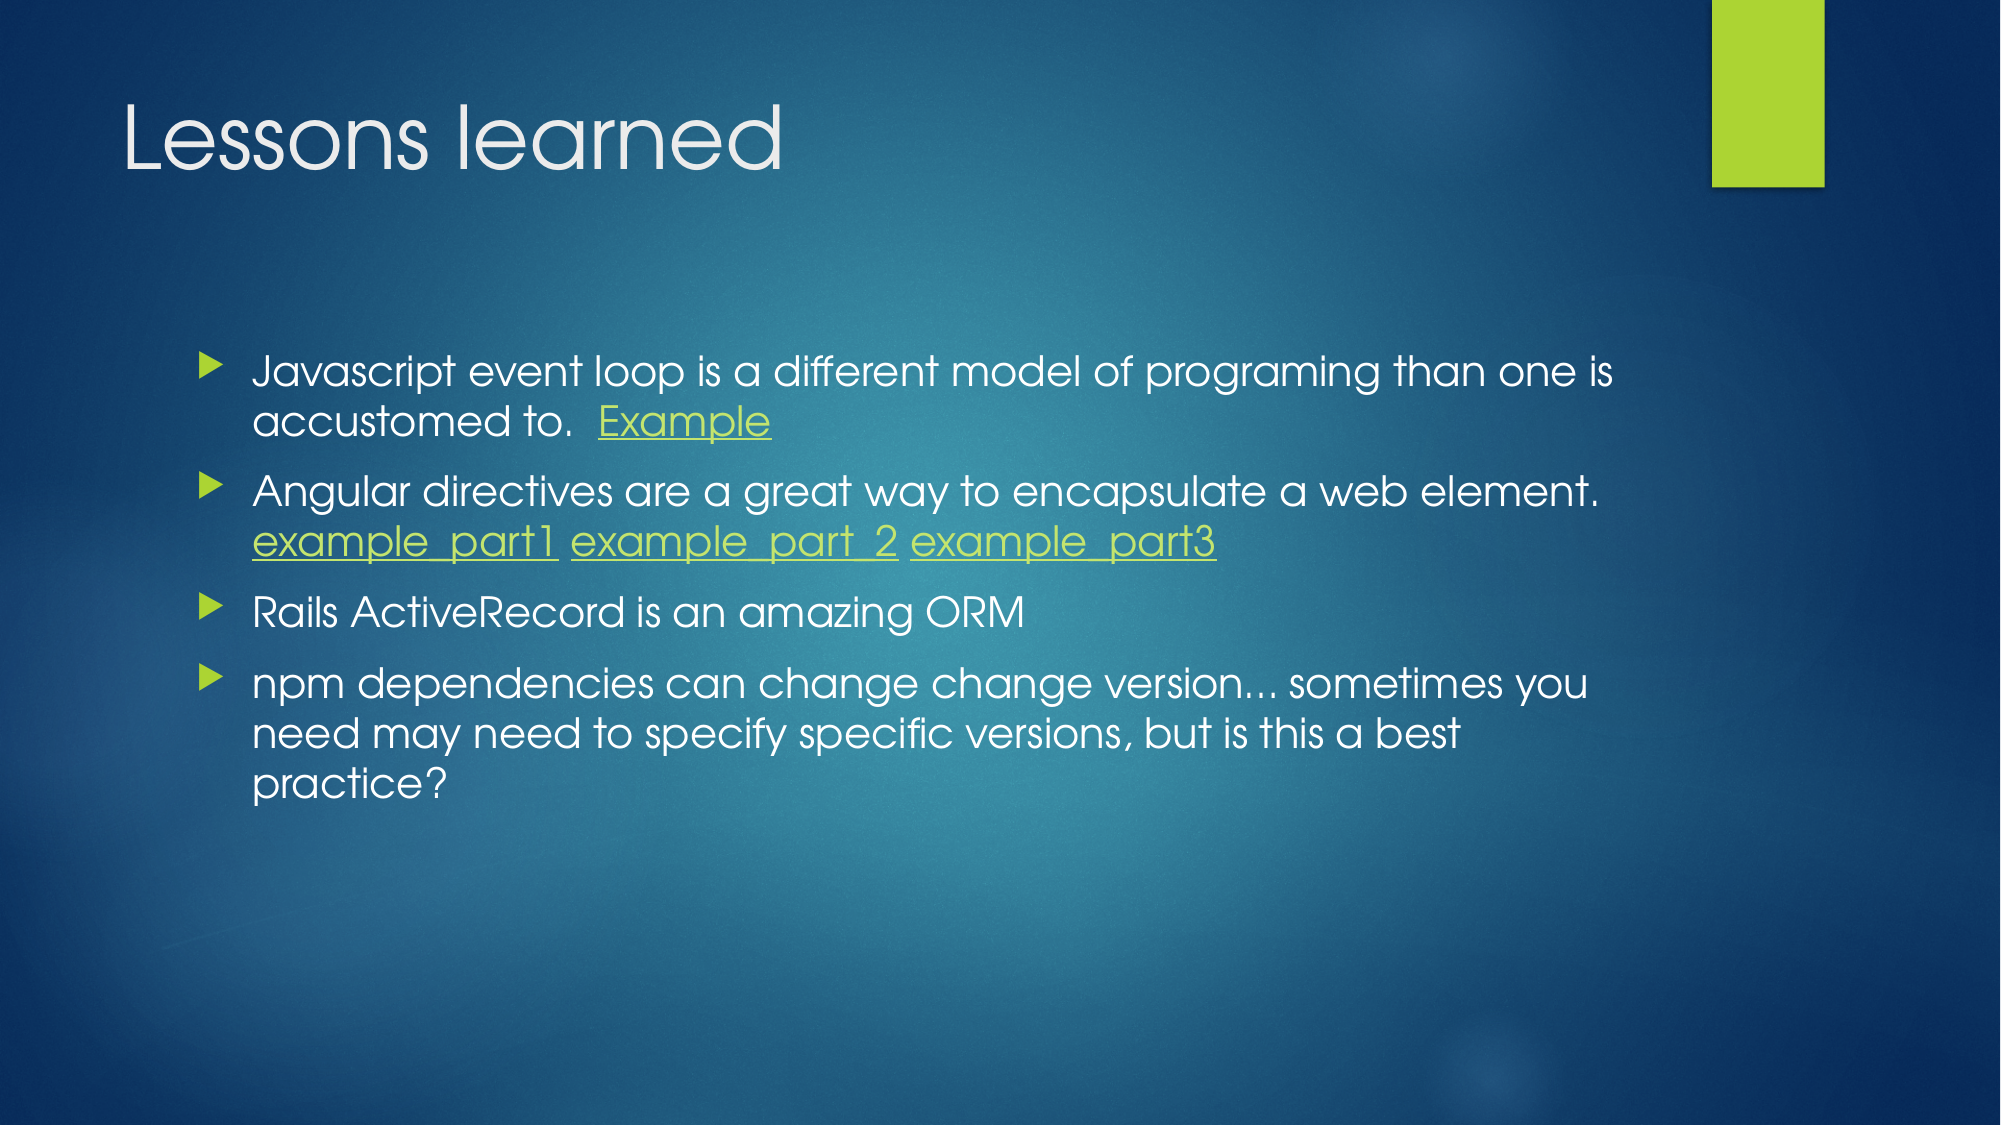

# Lessons learned
Javascript event loop is a different model of programing than one is accustomed to.  Example
Angular directives are a great way to encapsulate a web element.
example_part1 example_part_2 example_part3
Rails ActiveRecord is an amazing ORM
npm dependencies can change change version… sometimes you need may need to specify specific versions, but is this a best practice?